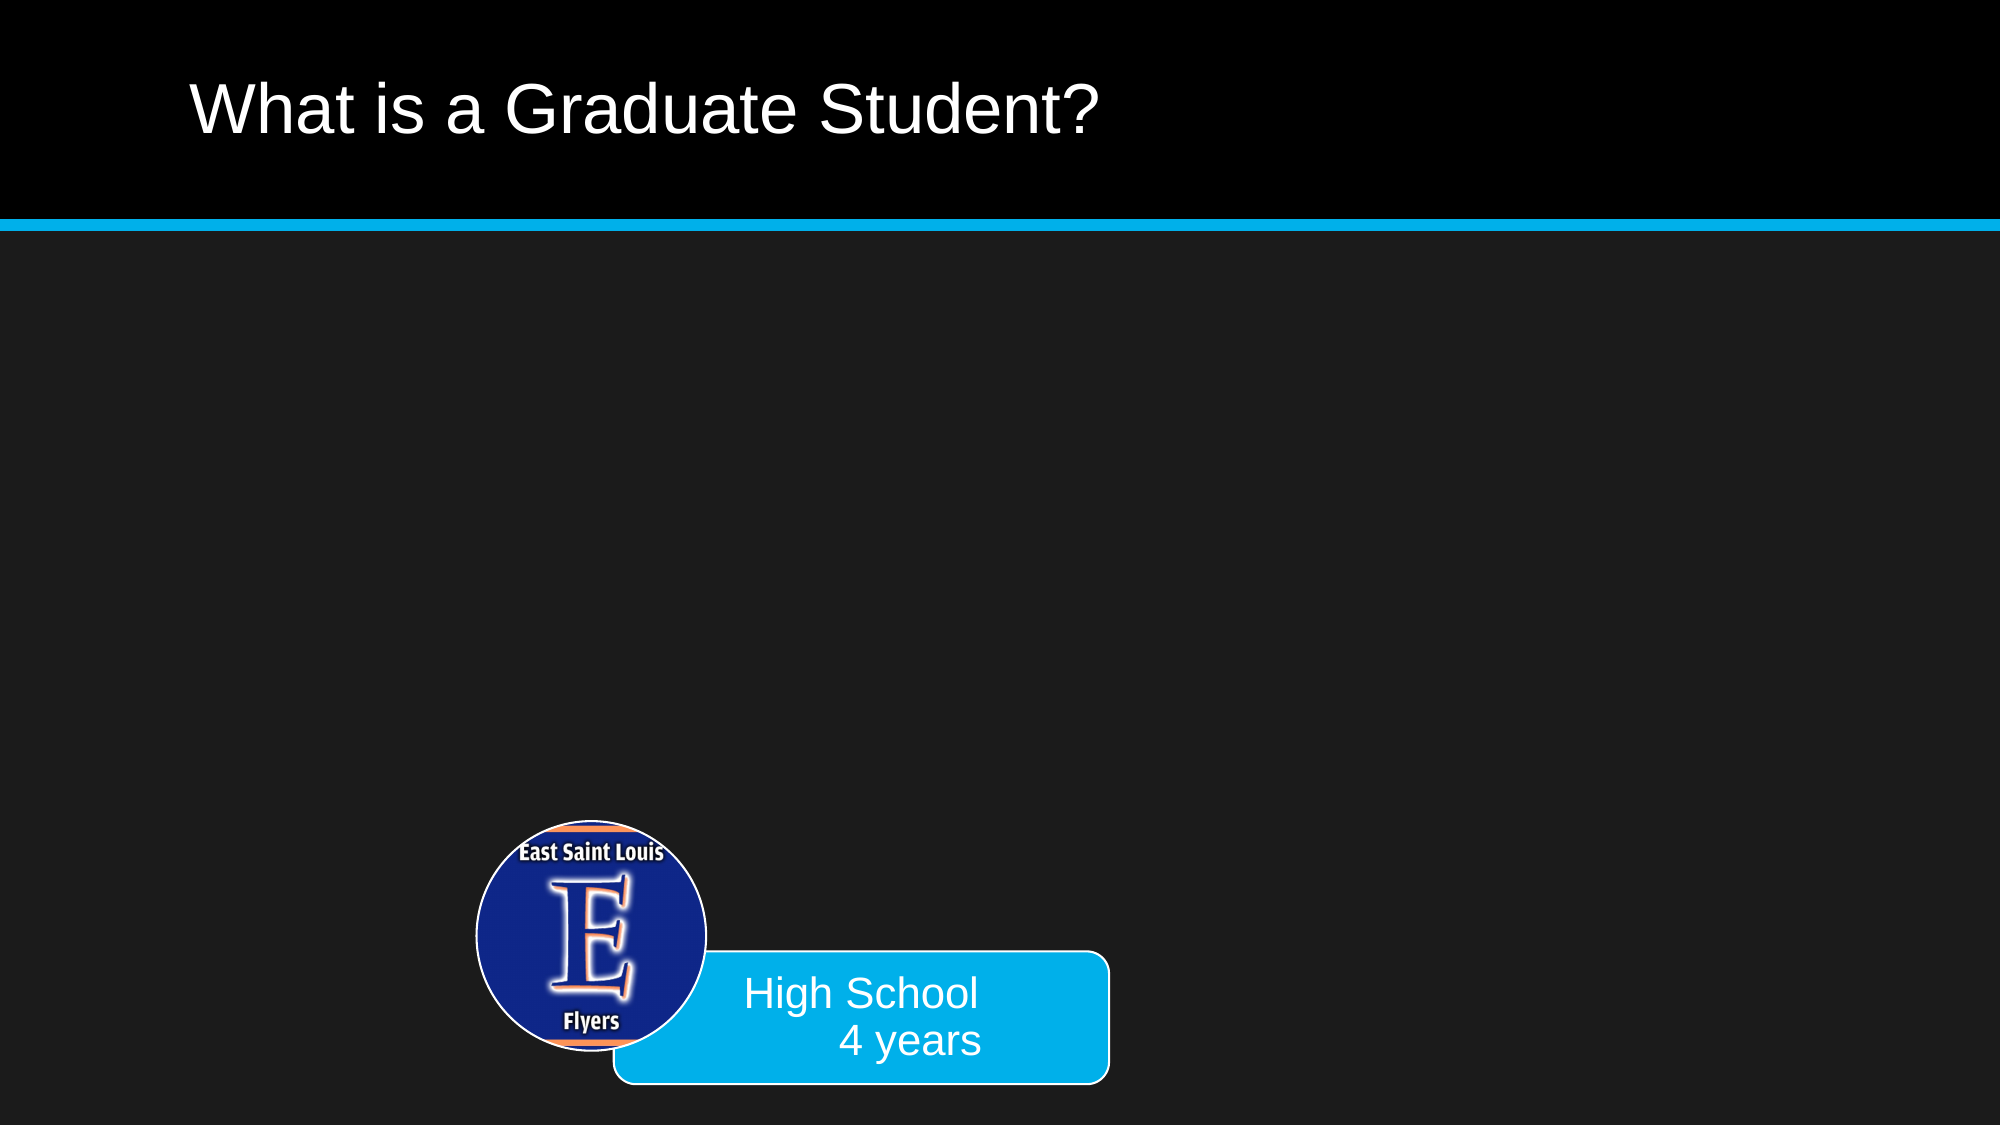

# What is a Graduate Student?
High School         4 years
College                4 years
Graduate School 5-6 years